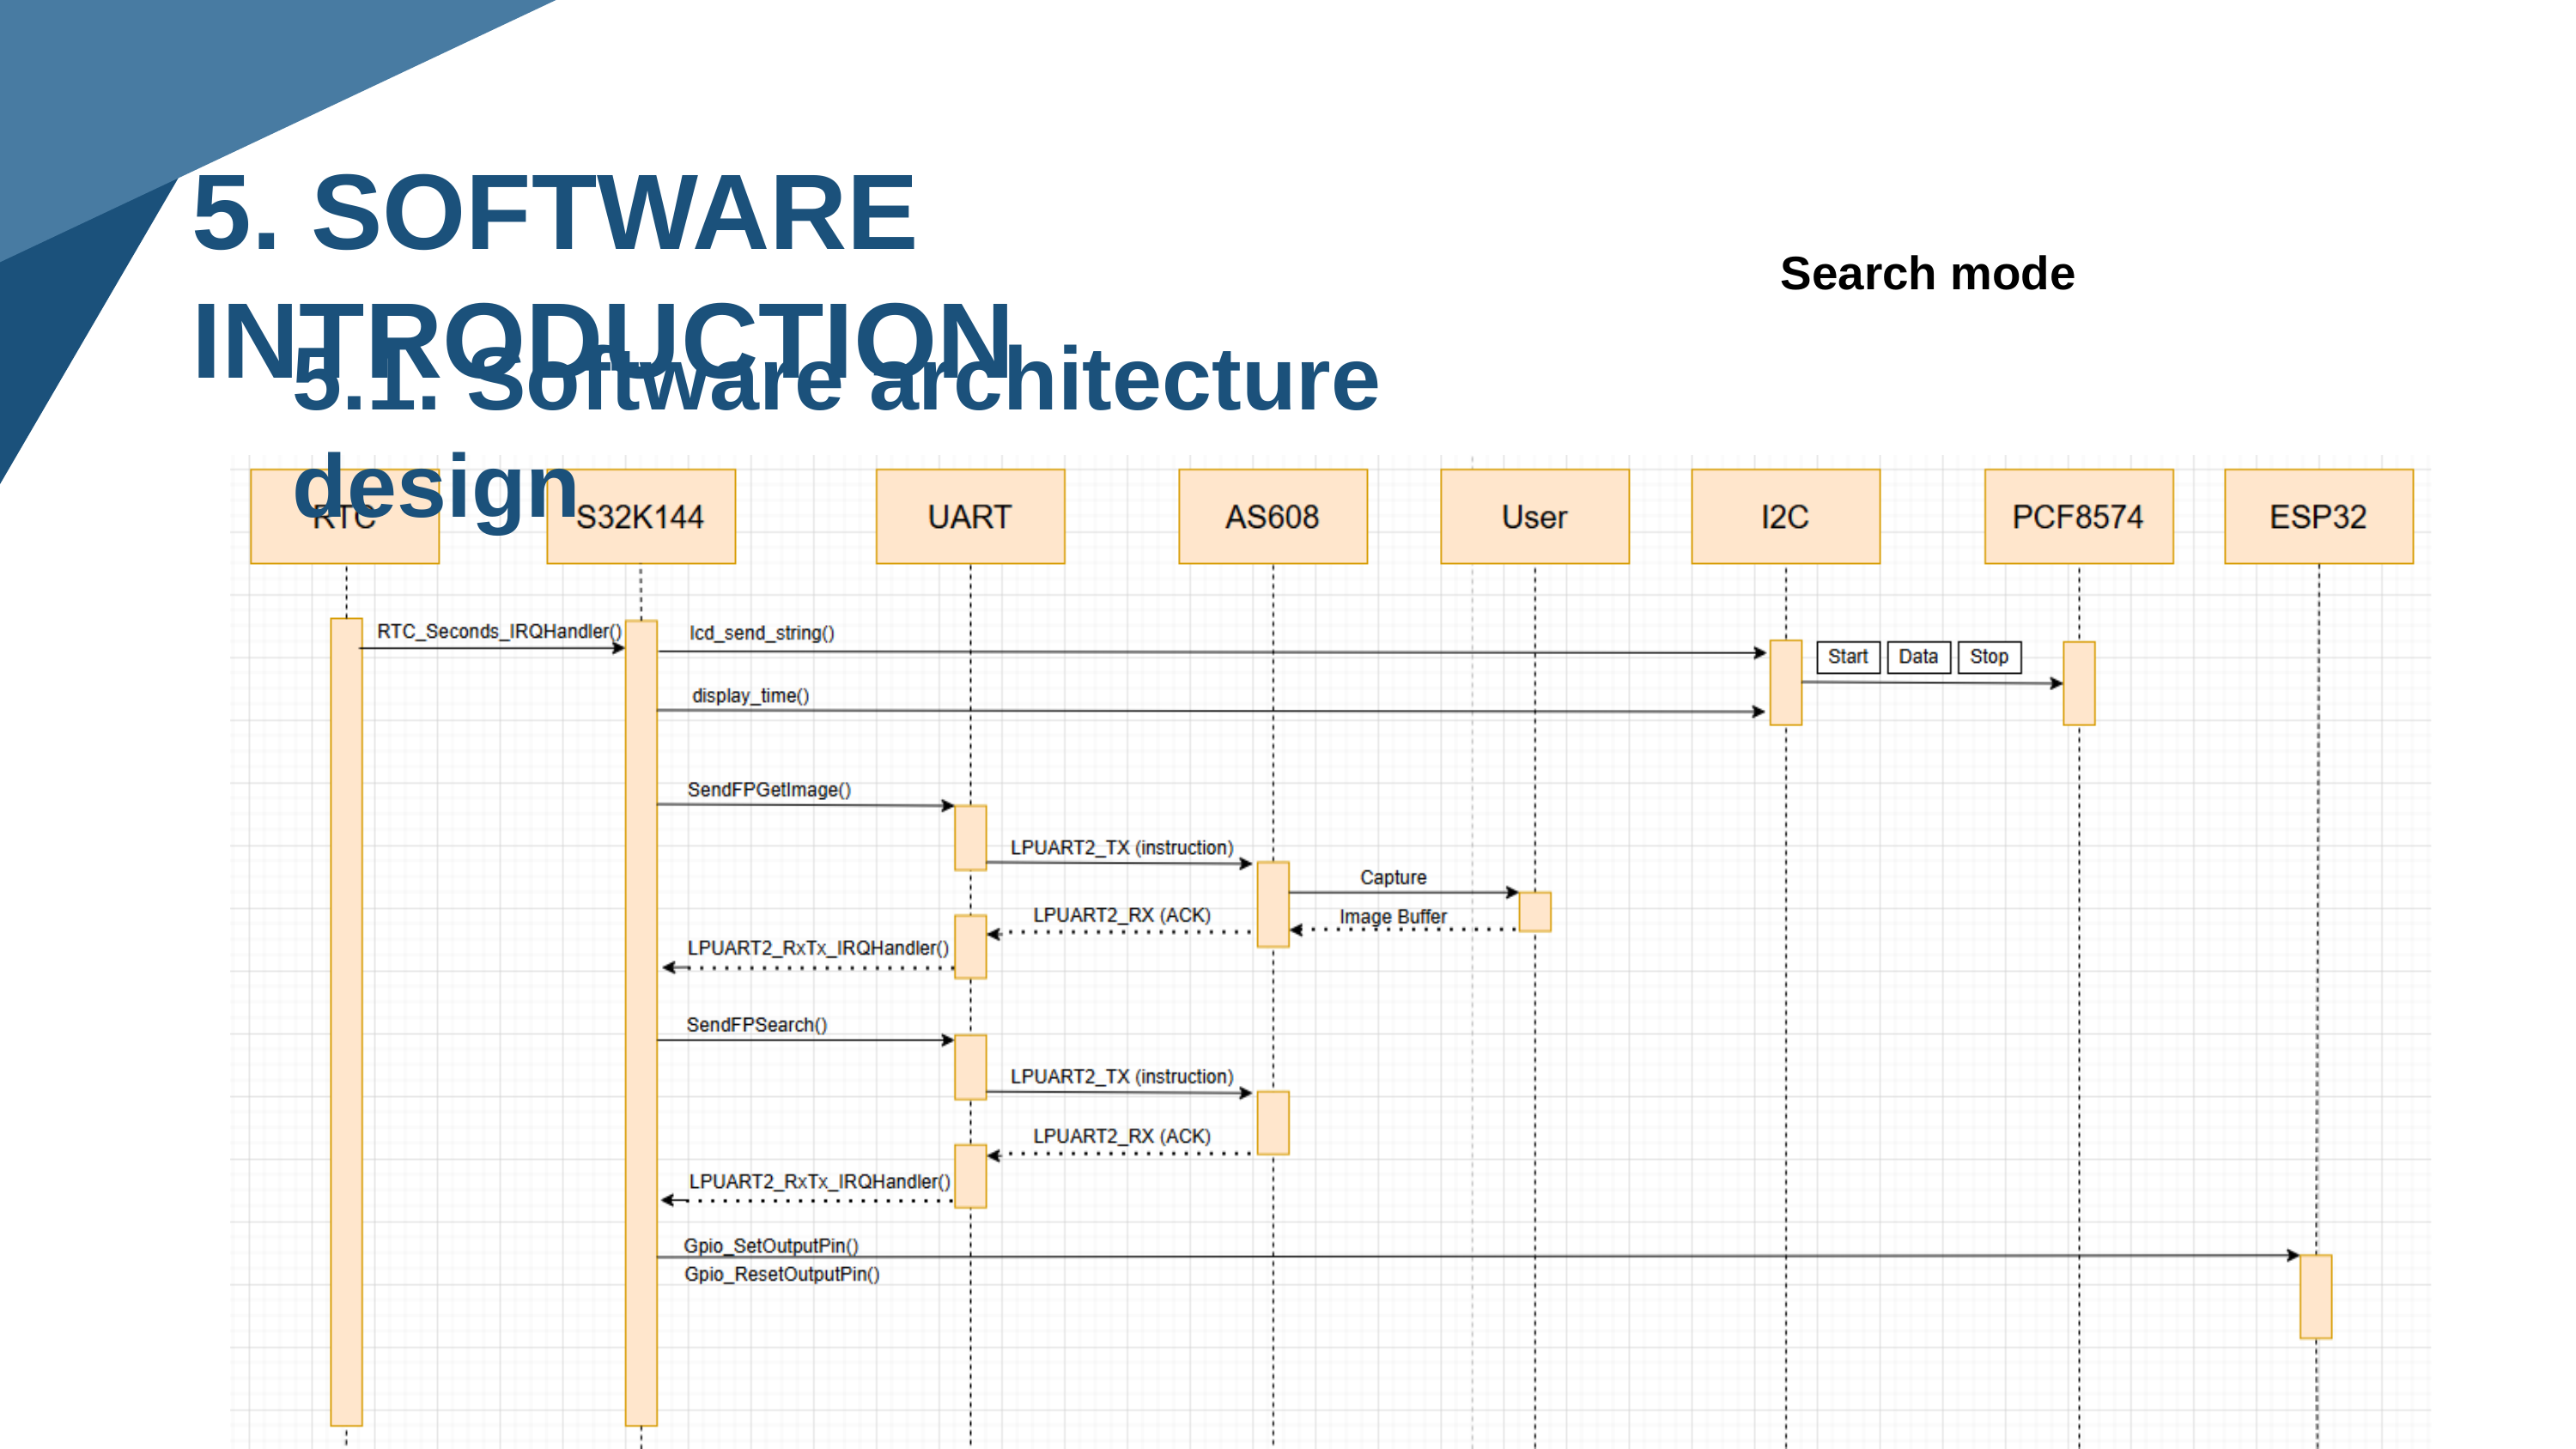

5. SOFTWARE INTRODUCTION
Search mode
5.1. Software architecture design